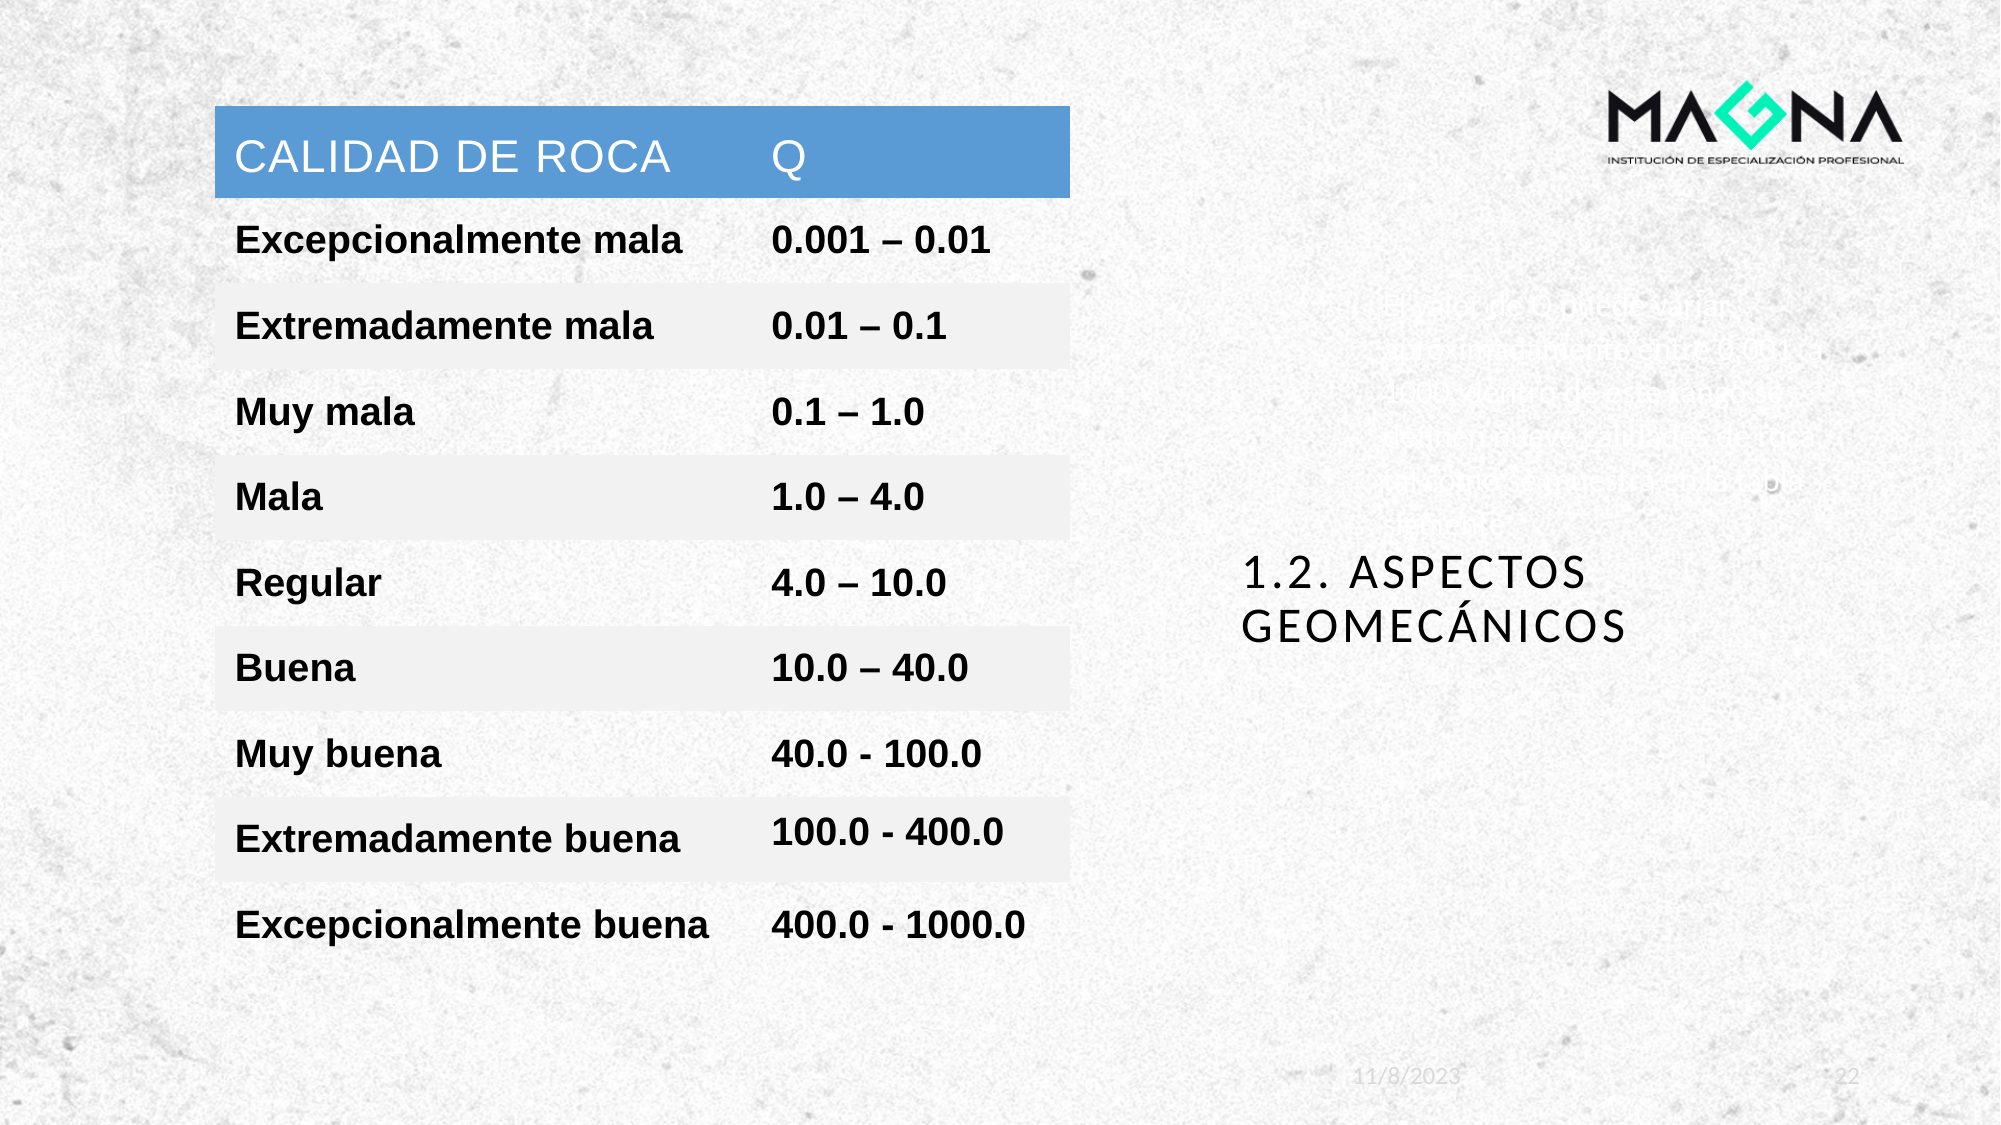

| CALIDAD DE ROCA | Q |
| --- | --- |
| Excepcionalmente mala | 0.001 – 0.01 |
| Extremadamente mala | 0.01 – 0.1 |
| Muy mala | 0.1 – 1.0 |
| Mala | 1.0 – 4.0 |
| Regular | 4.0 – 10.0 |
| Buena | 10.0 – 40.0 |
| Muy buena | 40.0 - 100.0 |
| Extremadamente buena | 100.0 - 400.0 |
| Excepcionalmente buena | 400.0 - 1000.0 |
El valor de Q puede variar aproximadamente entre 0,001  a  1000, dentro de este rango se definen nueve calidades de roca, tal como se muestra en la tabla siguiente:
1.2. Aspectos Geomecánicos
11/8/2023
22